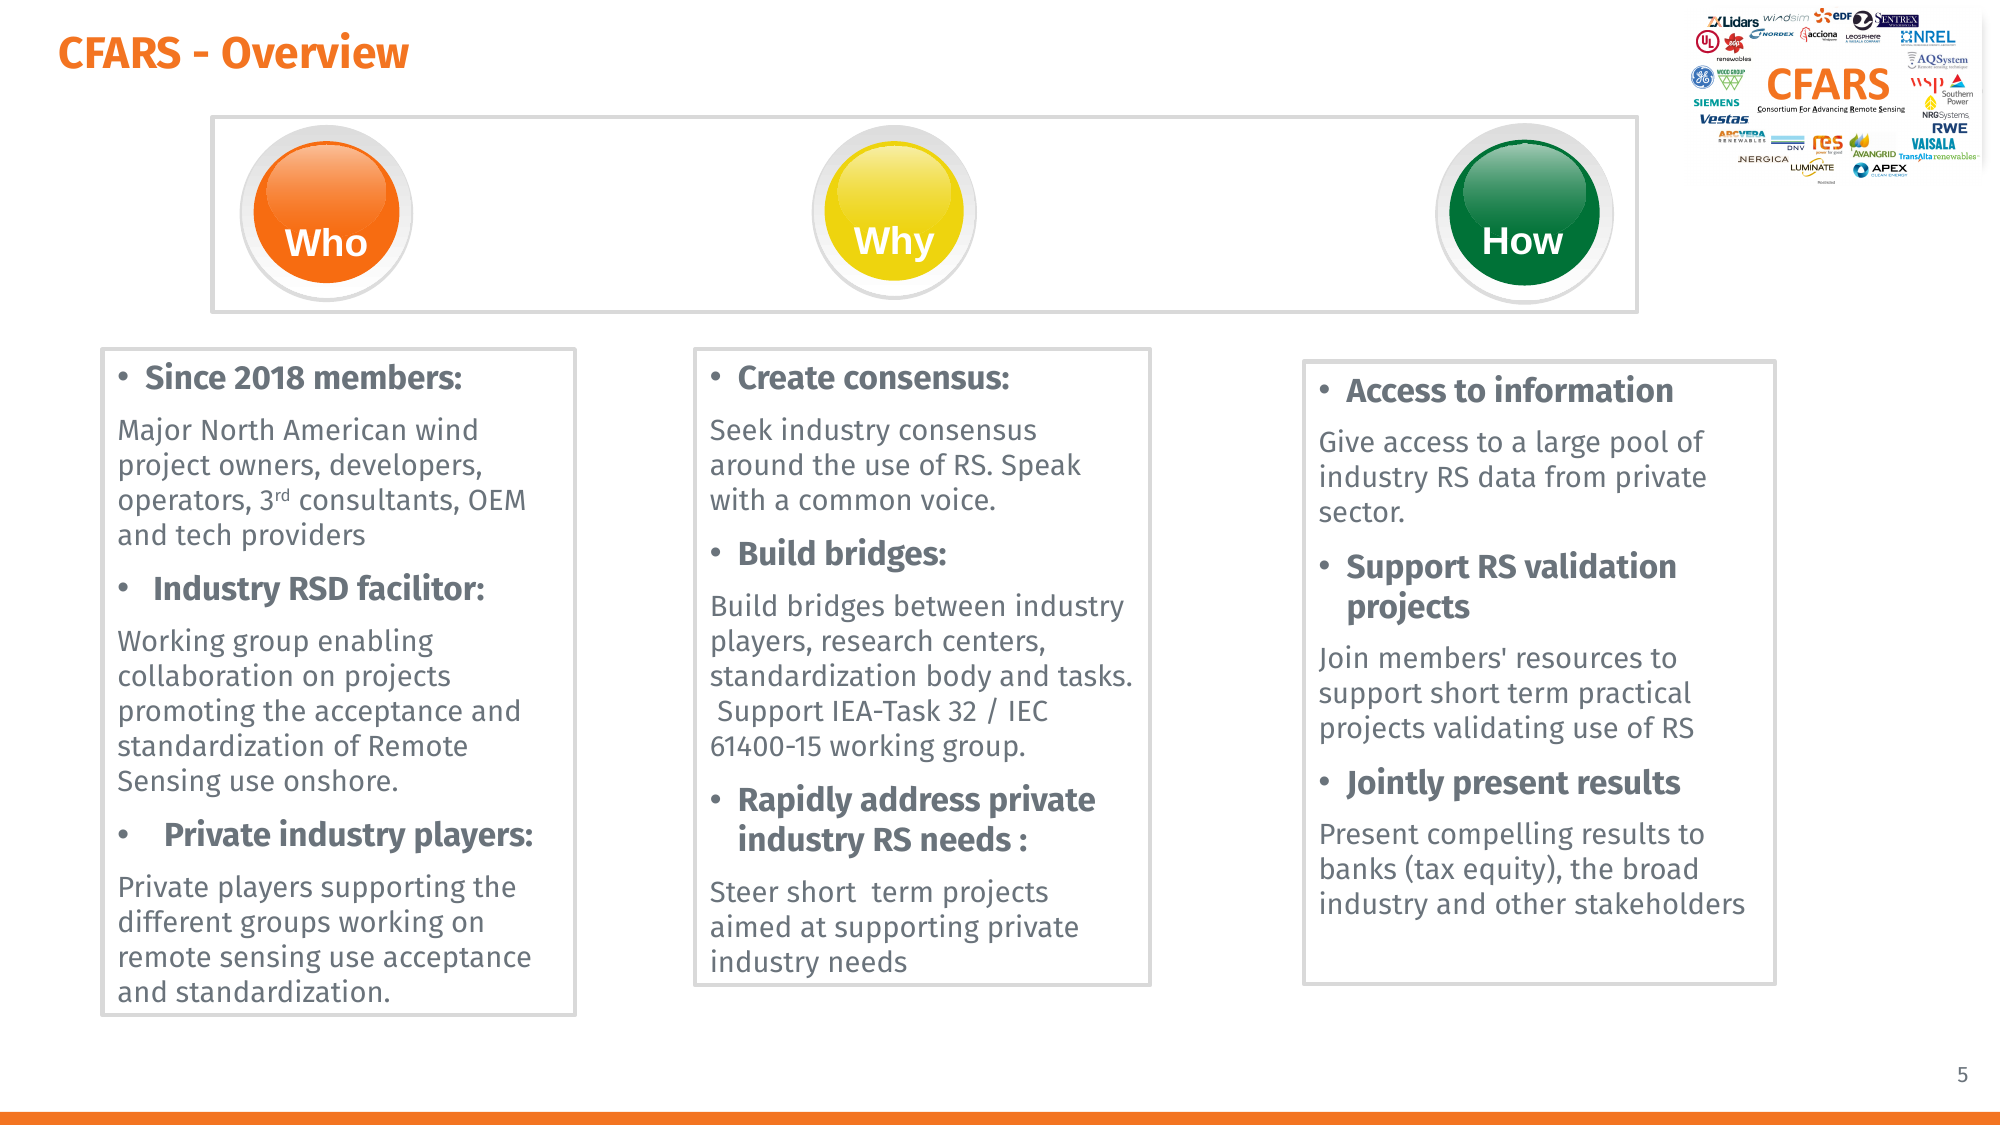

# CFARS - Overview

How

Who

Why
Since 2018 members:
Major North American wind project owners, developers, operators, 3rd consultants, OEM  and tech providers
 Industry RSD facilitor:
Working group enabling collaboration on projects promoting the acceptance and standardization of Remote Sensing use onshore.
Private industry players:
Private players supporting the different groups working on remote sensing use acceptance and standardization.
Create consensus:
Seek industry consensus around the use of RS. Speak with a common voice.
Build bridges:
Build bridges between industry players, research centers, standardization body and tasks.  Support IEA-Task 32 / IEC 61400-15 working group.
Rapidly address private industry RS needs :
Steer short  term projects aimed at supporting private industry needs
Access to information
Give access to a large pool of industry RS data from private sector.
Support RS validation projects
Join members' resources to support short term practical projects validating use of RS
Jointly present results
Present compelling results to banks (tax equity), the broad industry and other stakeholders

5